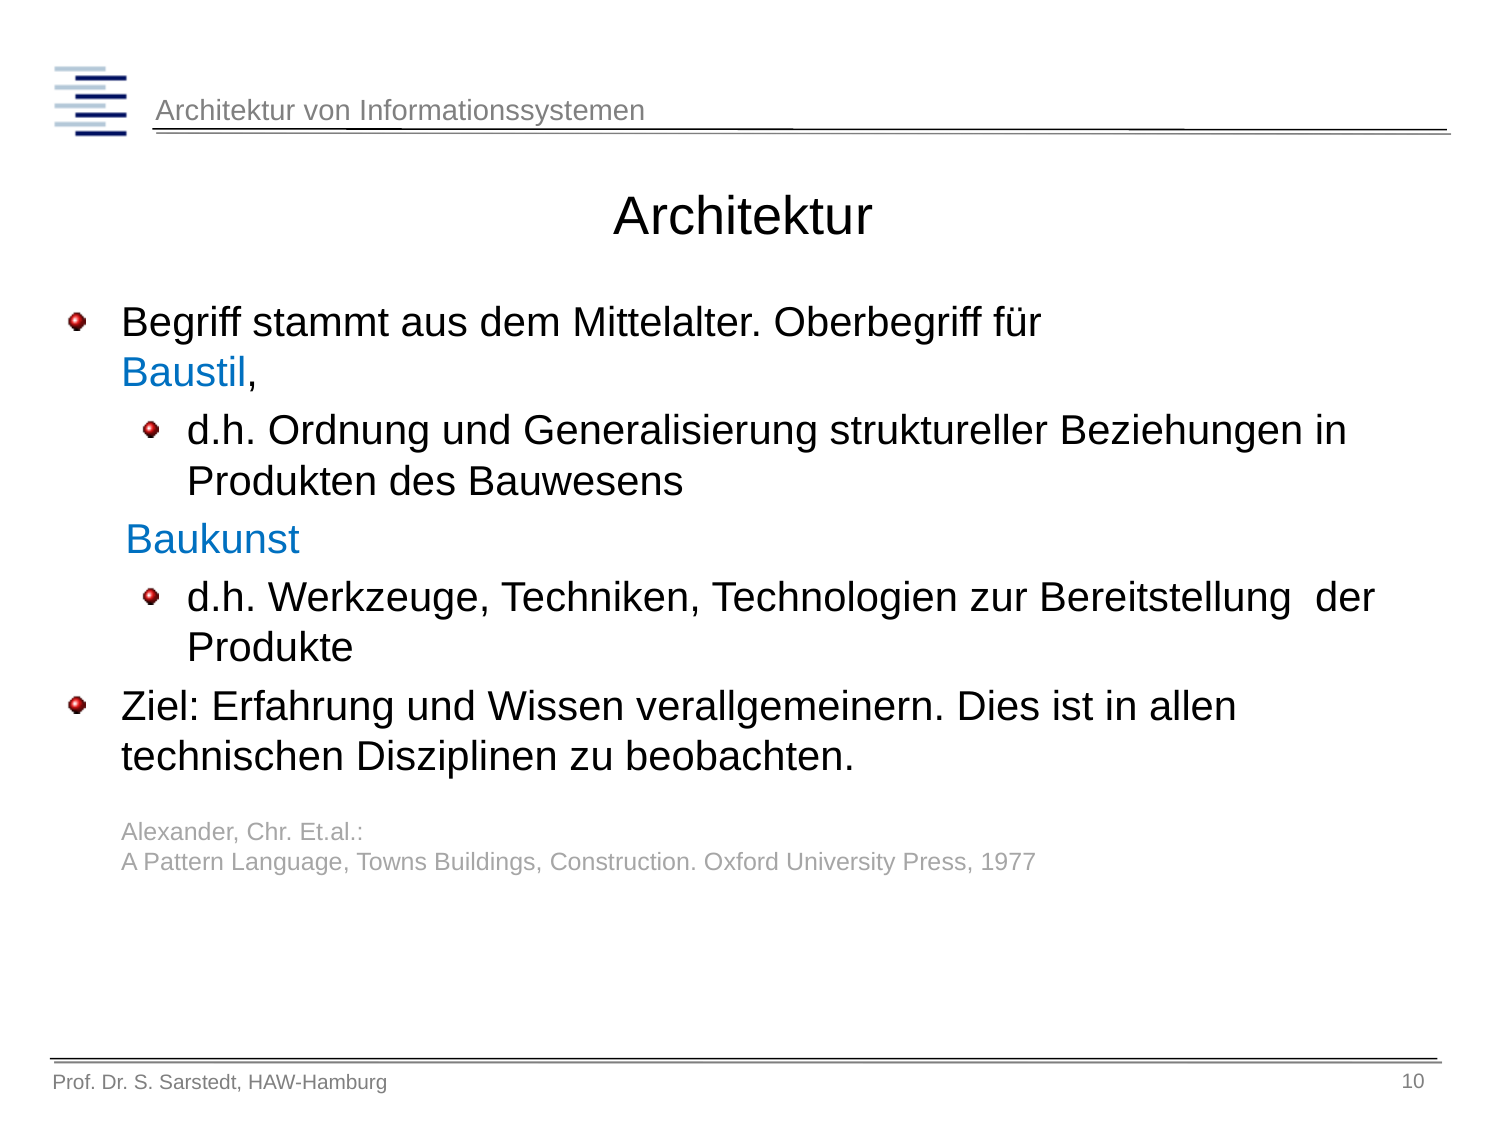

# Architektur
Begriff stammt aus dem Mittelalter. Oberbegriff für
Baustil,
d.h. Ordnung und Generalisierung struktureller Beziehungen in Produkten des Bauwesens
Baukunst
d.h. Werkzeuge, Techniken, Technologien zur Bereitstellung  der Produkte
Ziel: Erfahrung und Wissen verallgemeinern. Dies ist in allen technischen Disziplinen zu beobachten.
Alexander, Chr. Et.al.:
A Pattern Language, Towns Buildings, Construction. Oxford University Press, 1977